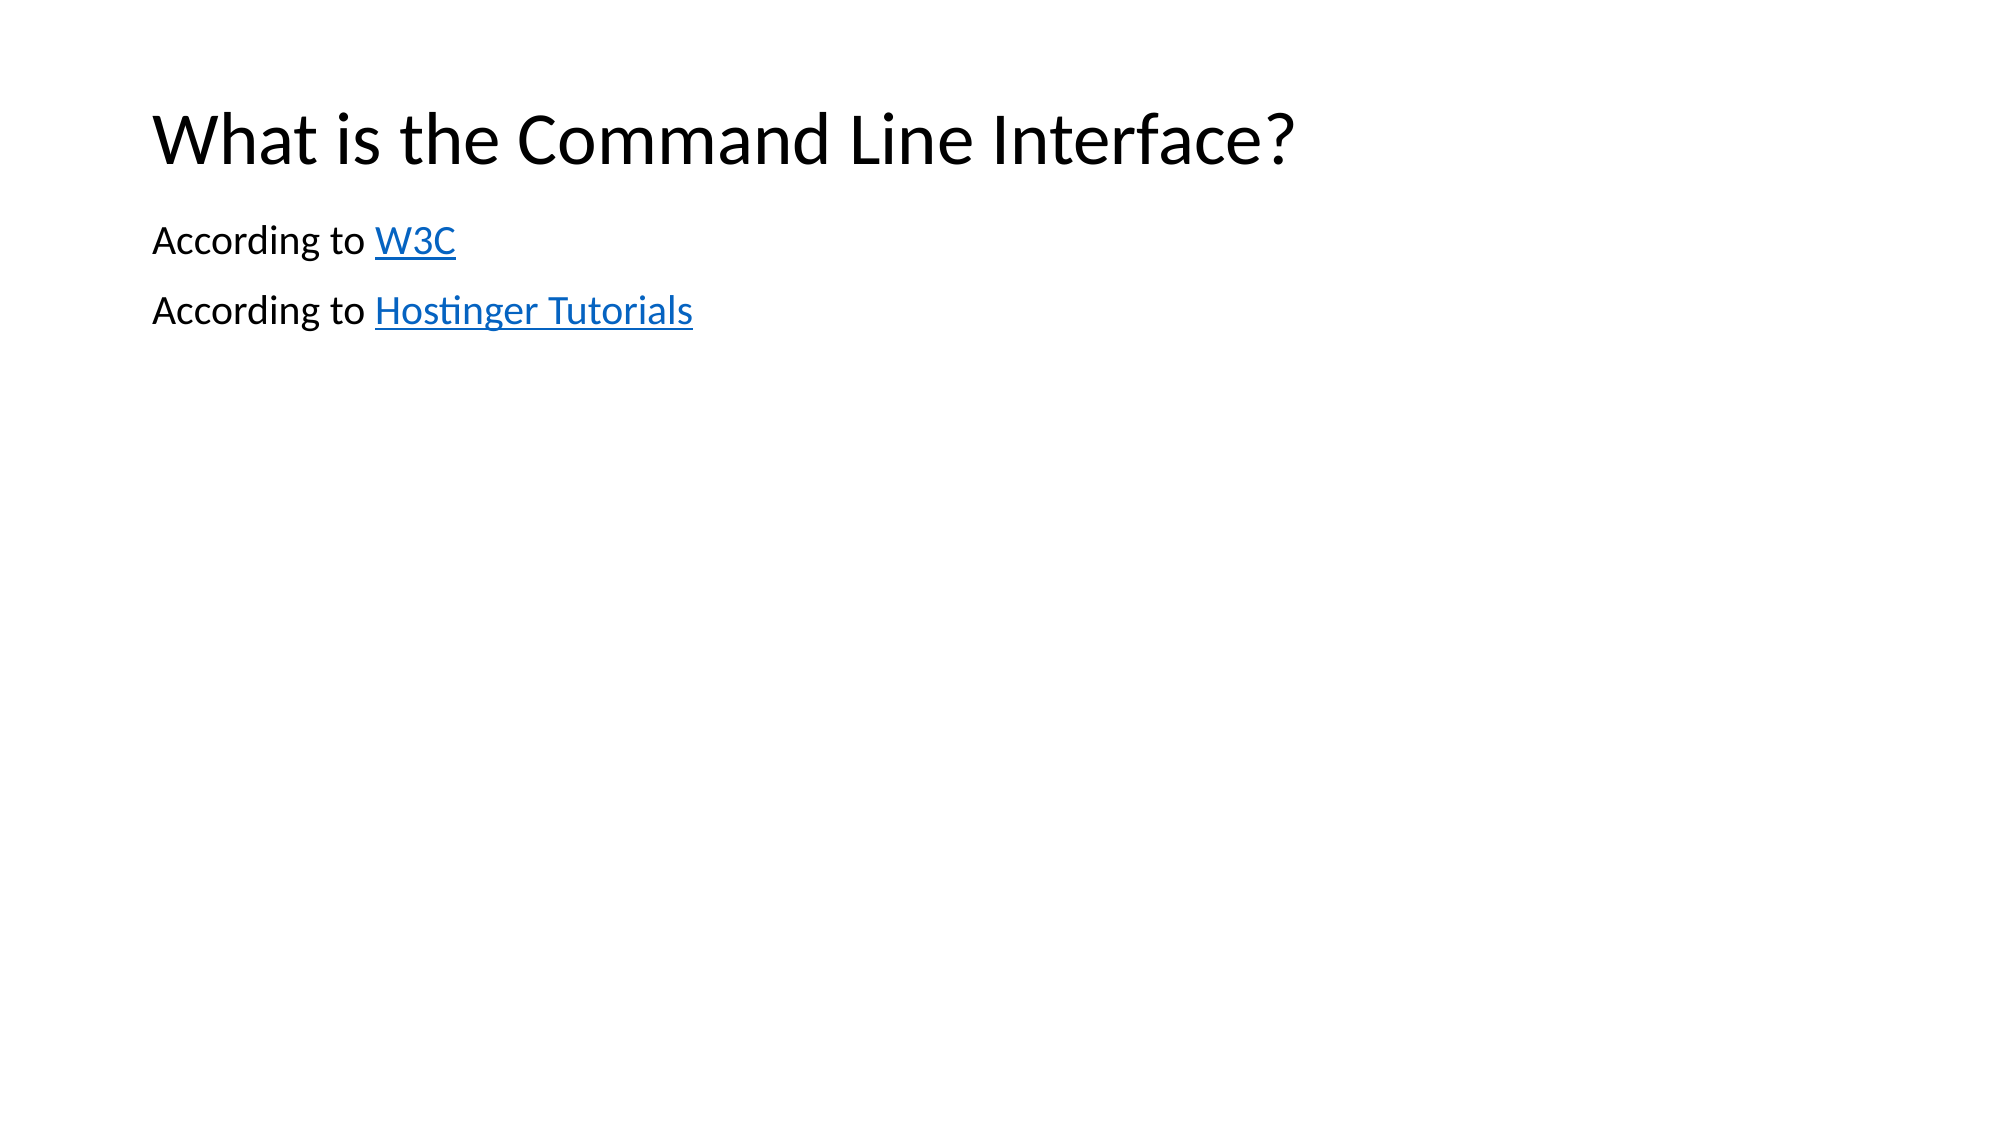

# What is the Command Line Interface?
According to W3C
According to Hostinger Tutorials